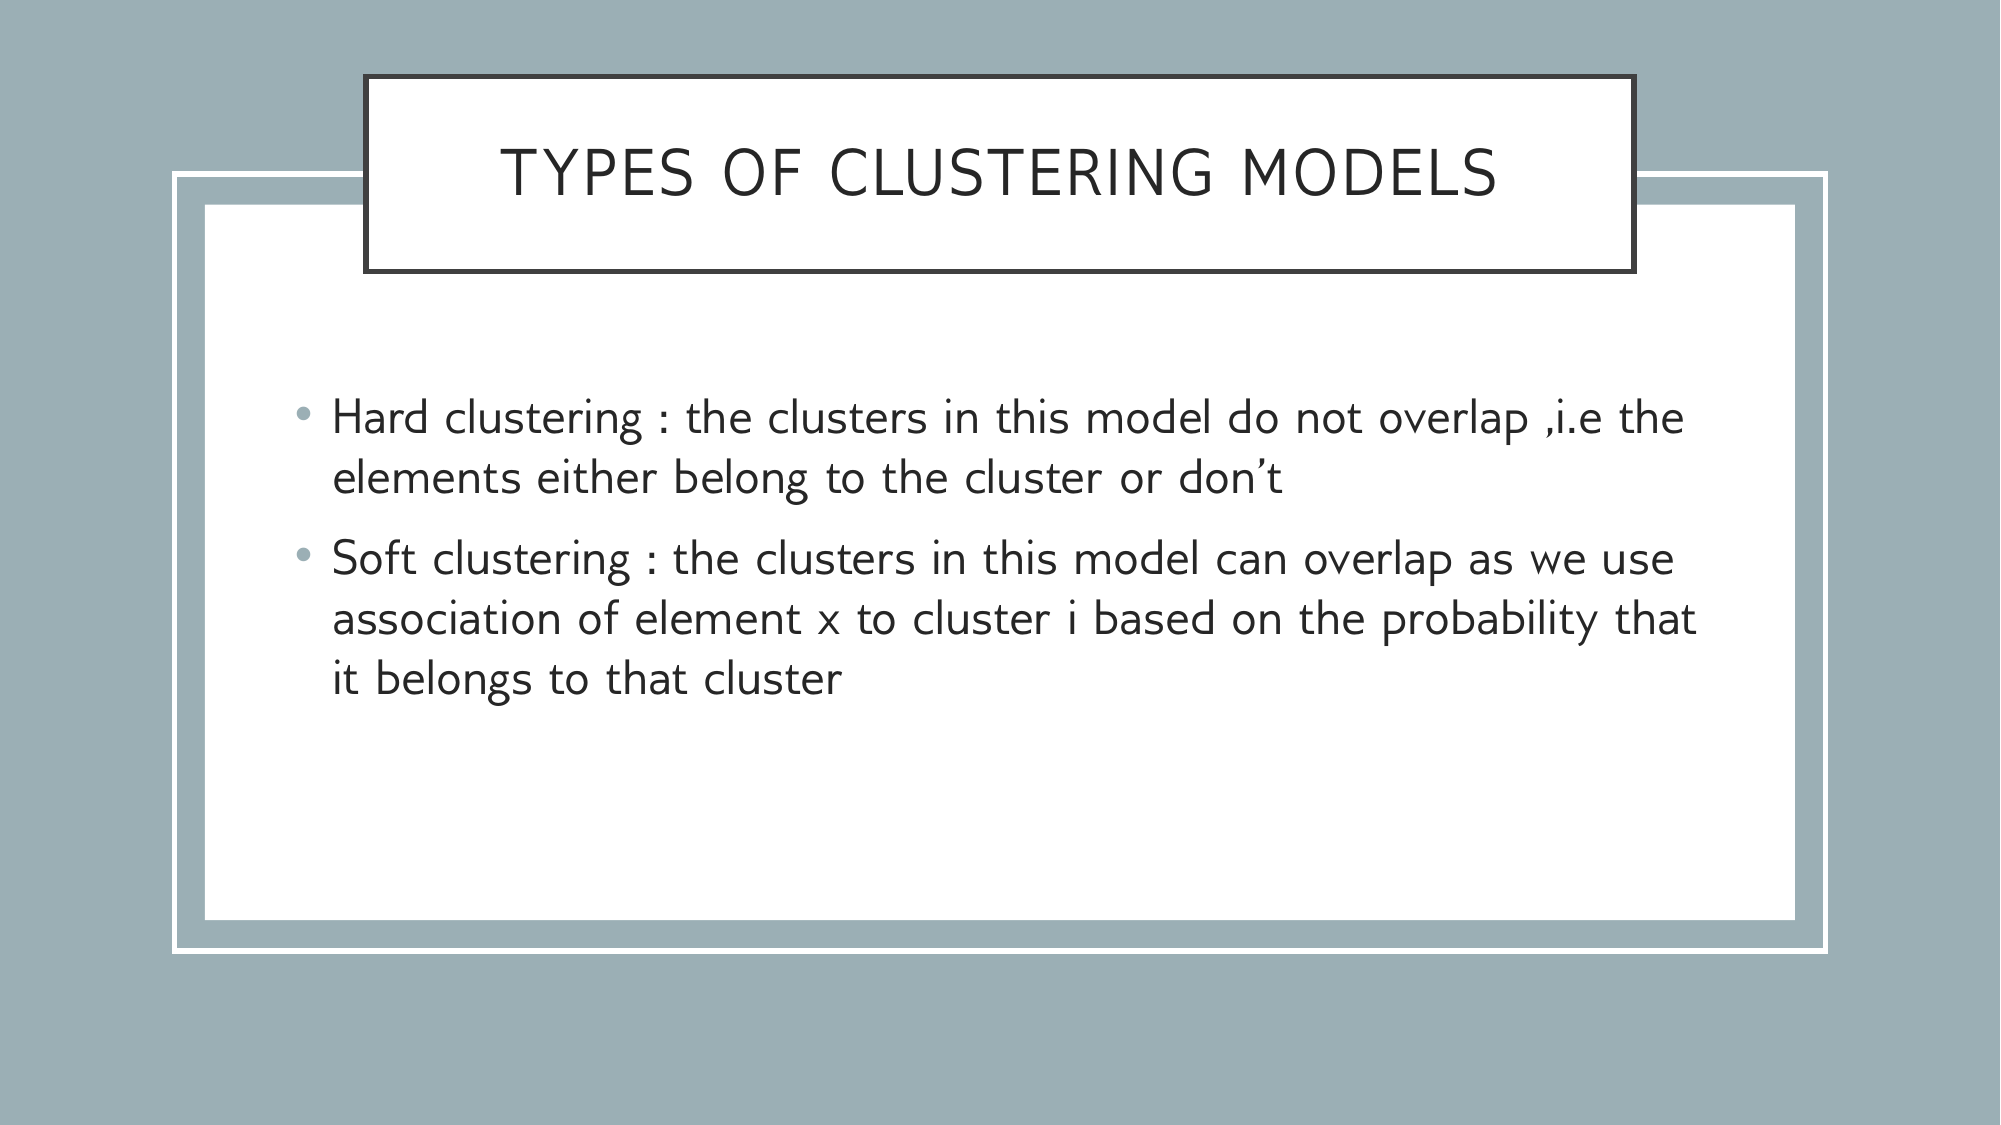

# Types of clustering models

Hard clustering : the clusters in this model do not overlap ,i.e the elements either belong to the cluster or don’t
Soft clustering : the clusters in this model can overlap as we use association of element x to cluster i based on the probability that it belongs to that cluster